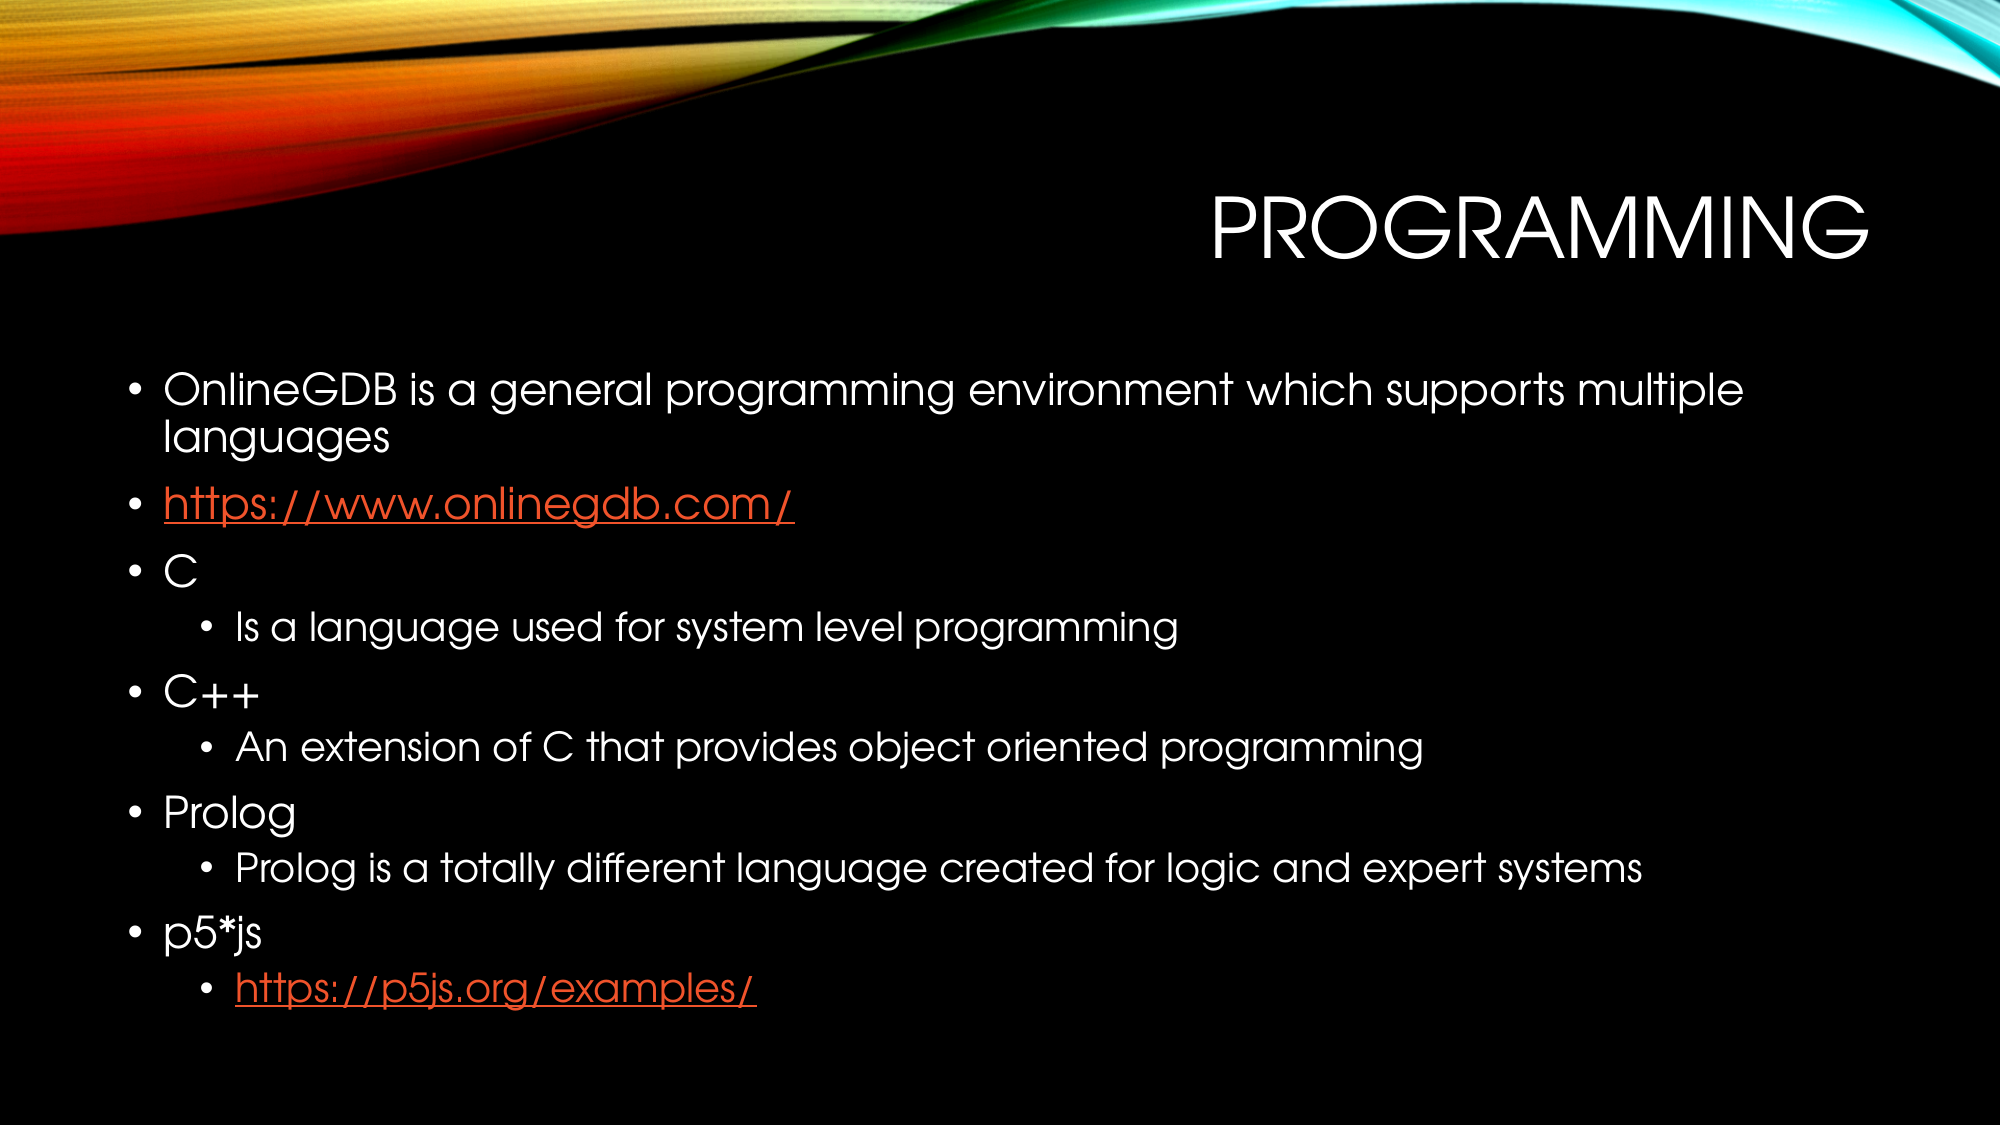

# PRogramming
OnlineGDB is a general programming environment which supports multiple languages
https://www.onlinegdb.com/
C
Is a language used for system level programming
C++
An extension of C that provides object oriented programming
Prolog
Prolog is a totally different language created for logic and expert systems
p5*js
https://p5js.org/examples/